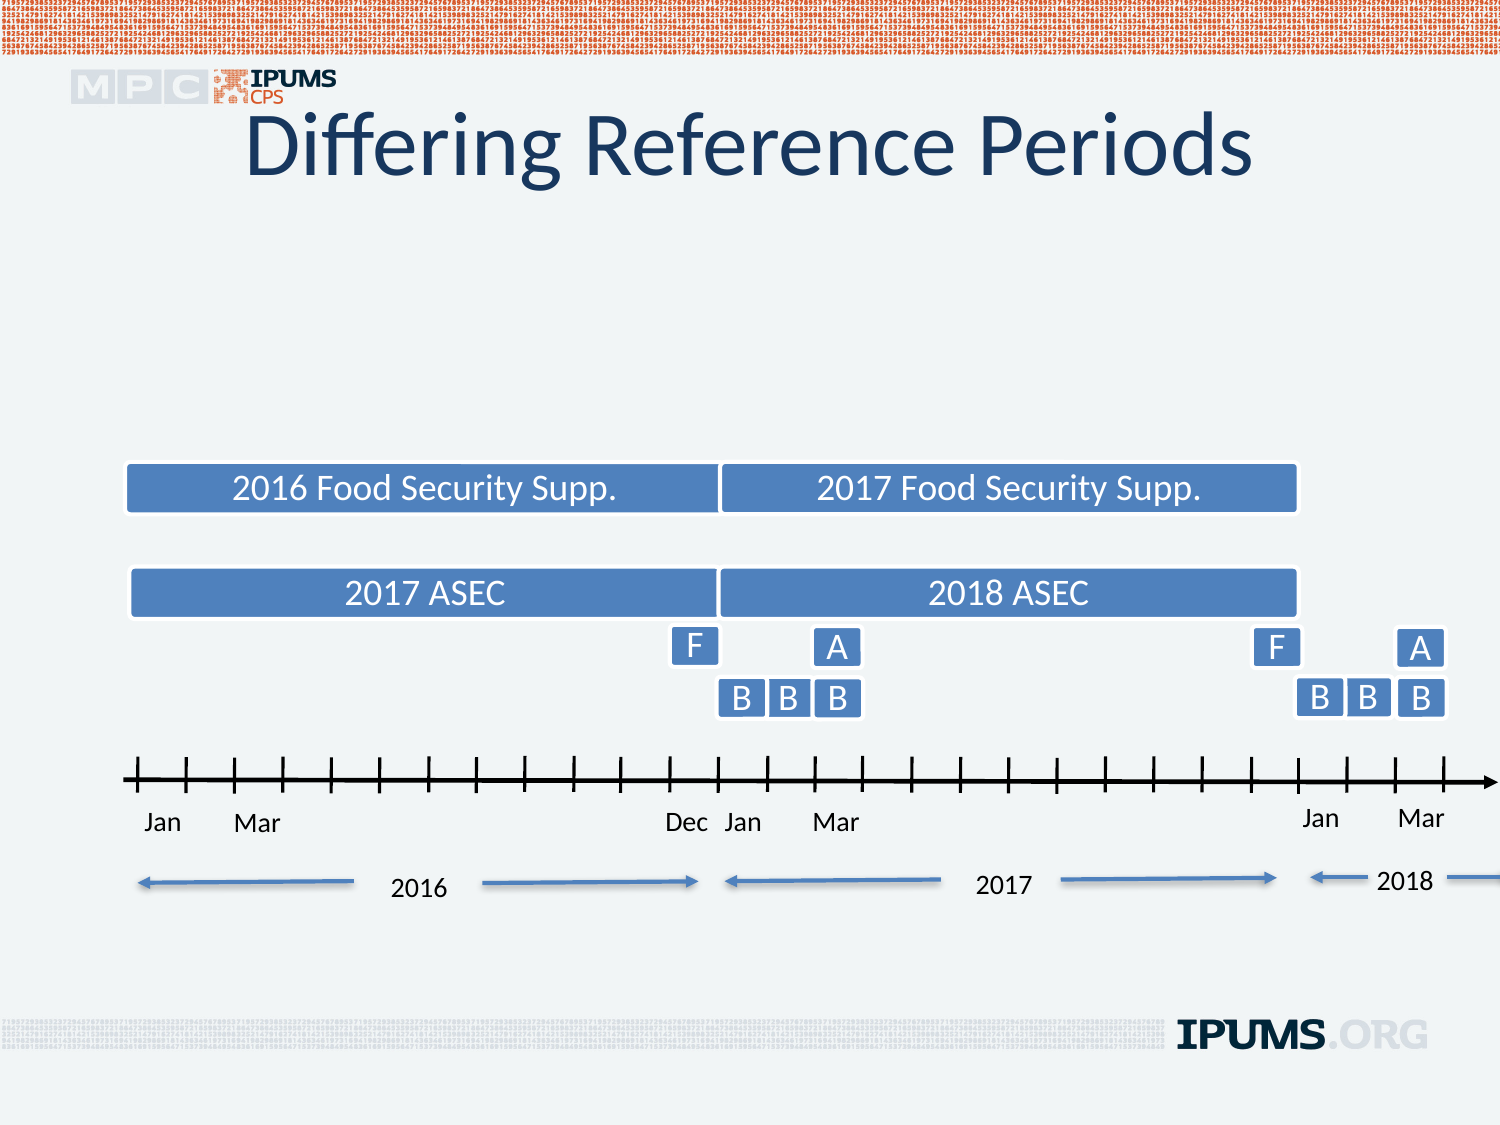

# Differing Reference Periods

2017 Food Security Supp.

2016 Food Security Supp.

2017 ASEC

2018 ASEC

F

A

F

A

B

B

B

B

B

B
Jan
Mar
Dec
Jan
Mar
Jan
Mar
2018
2017
2016